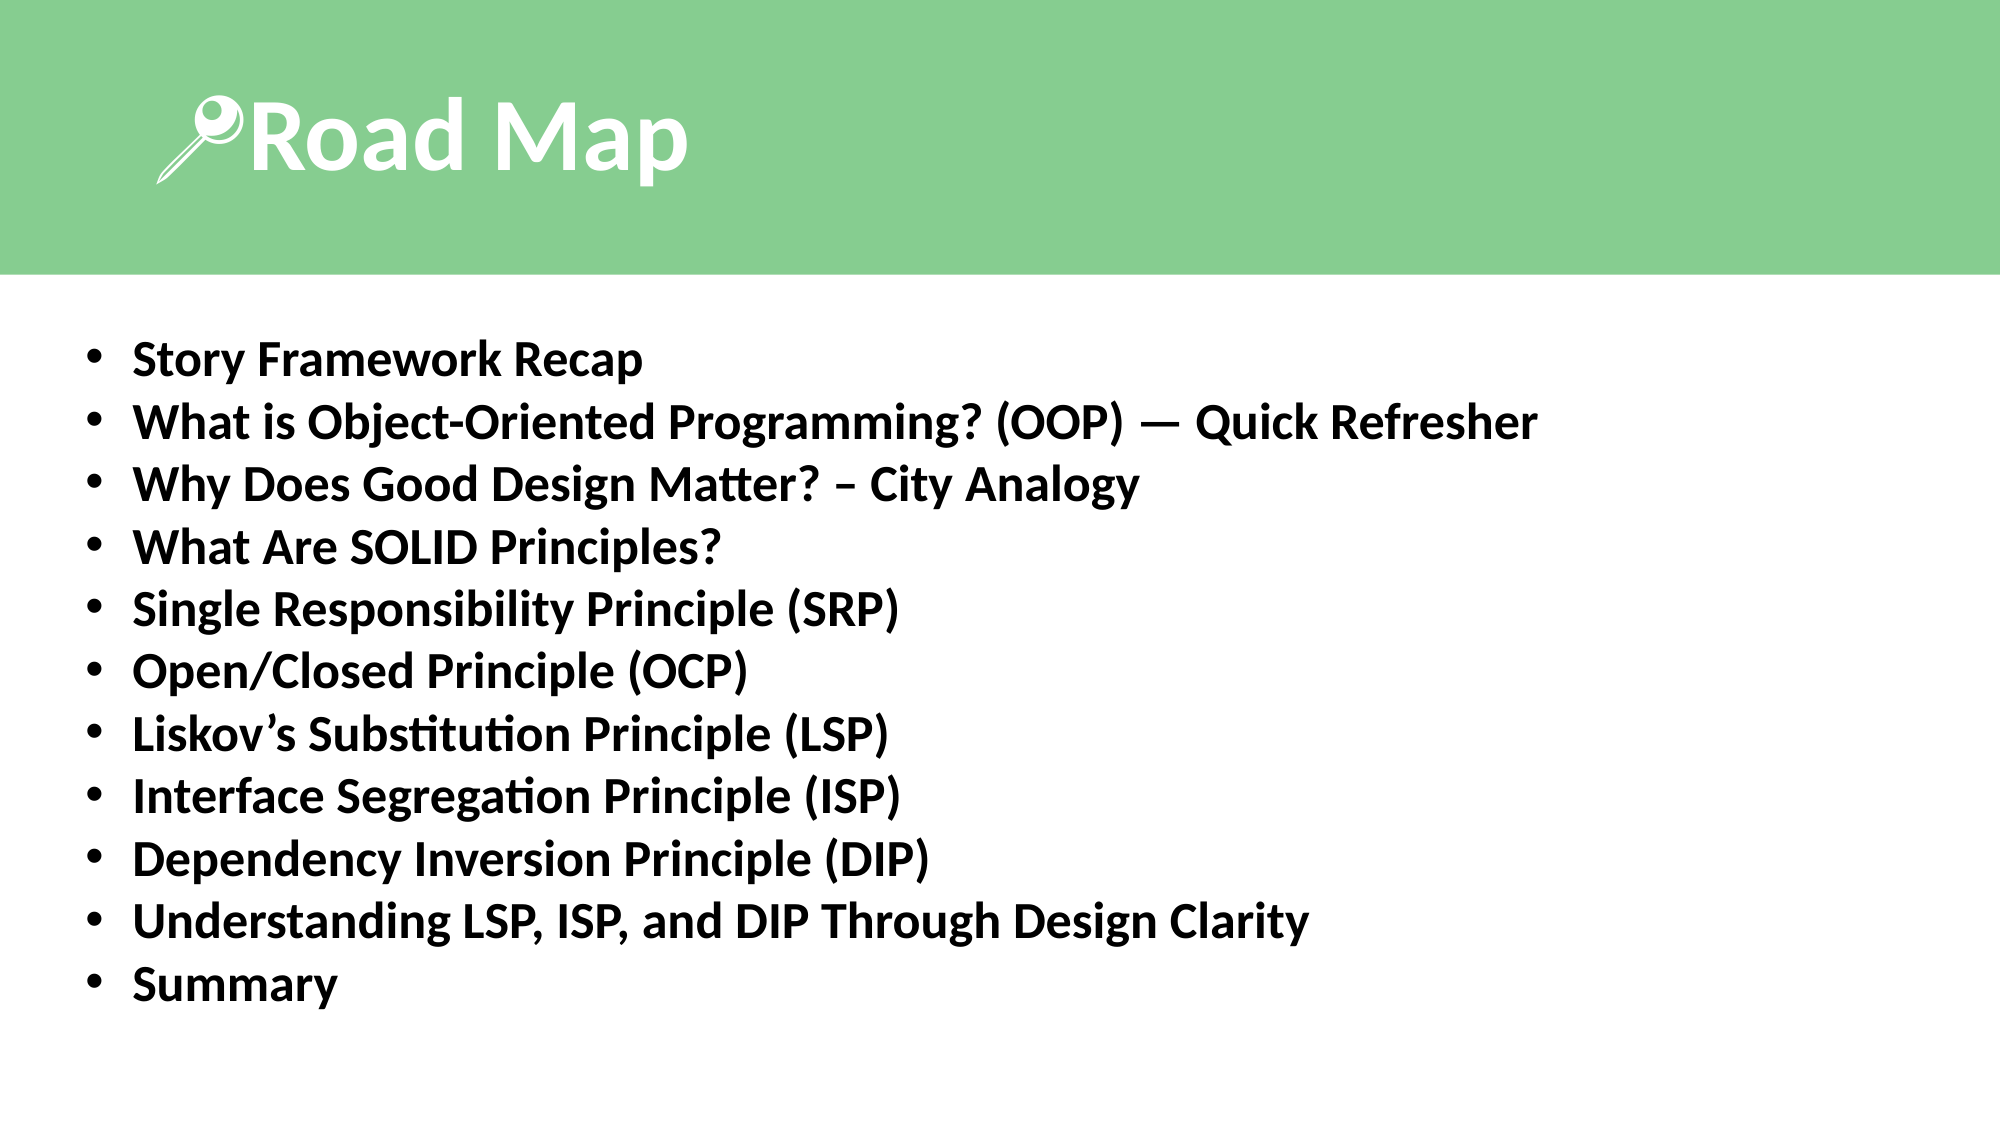

# 📍Road Map
Story Framework Recap
What is Object-Oriented Programming? (OOP) — Quick Refresher
Why Does Good Design Matter? – City Analogy
What Are SOLID Principles?
Single Responsibility Principle (SRP)
Open/Closed Principle (OCP)
Liskov’s Substitution Principle (LSP)
Interface Segregation Principle (ISP)
Dependency Inversion Principle (DIP)
Understanding LSP, ISP, and DIP Through Design Clarity
Summary